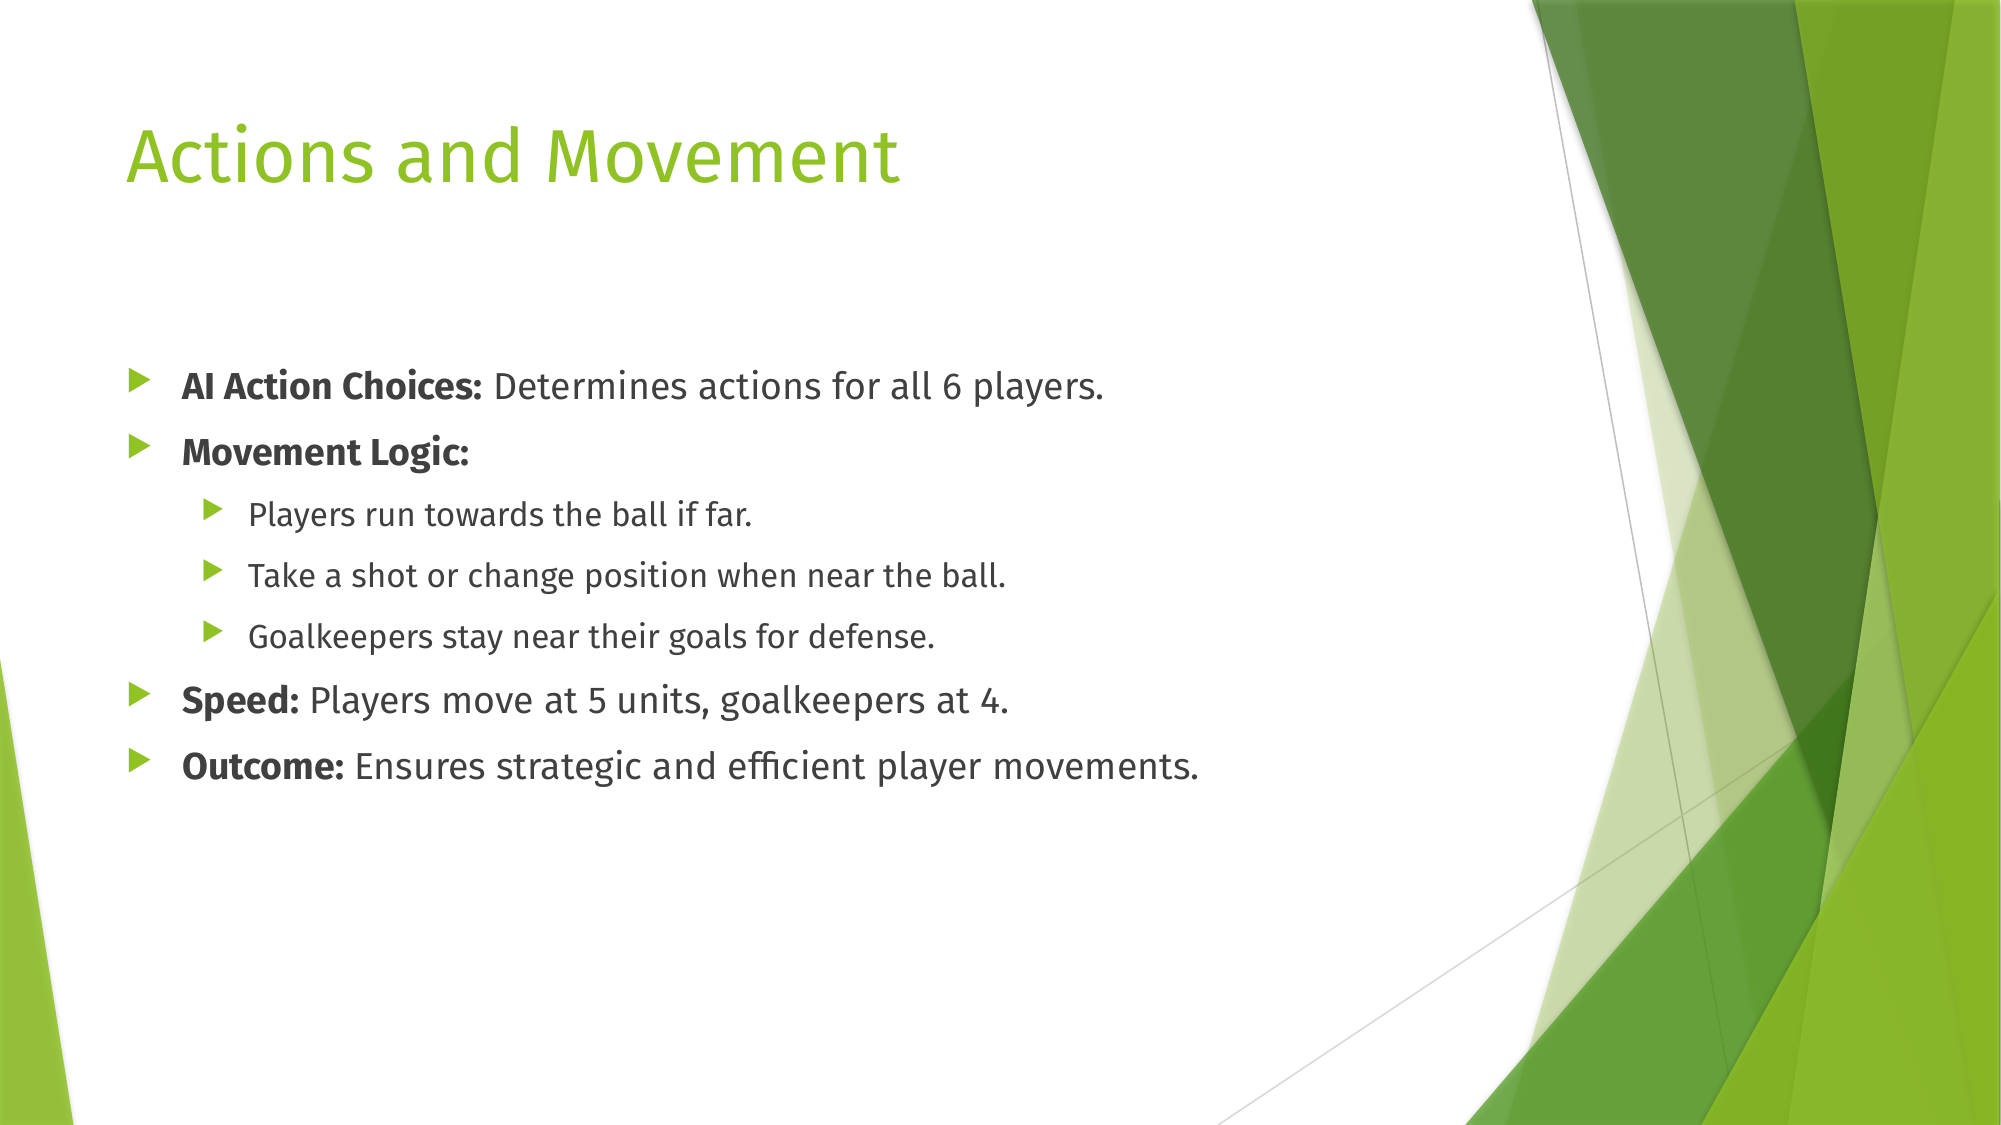

# Actions and Movement
AI Action Choices: Determines actions for all 6 players.
Movement Logic:
Players run towards the ball if far.
Take a shot or change position when near the ball.
Goalkeepers stay near their goals for defense.
Speed: Players move at 5 units, goalkeepers at 4.
Outcome: Ensures strategic and efficient player movements.